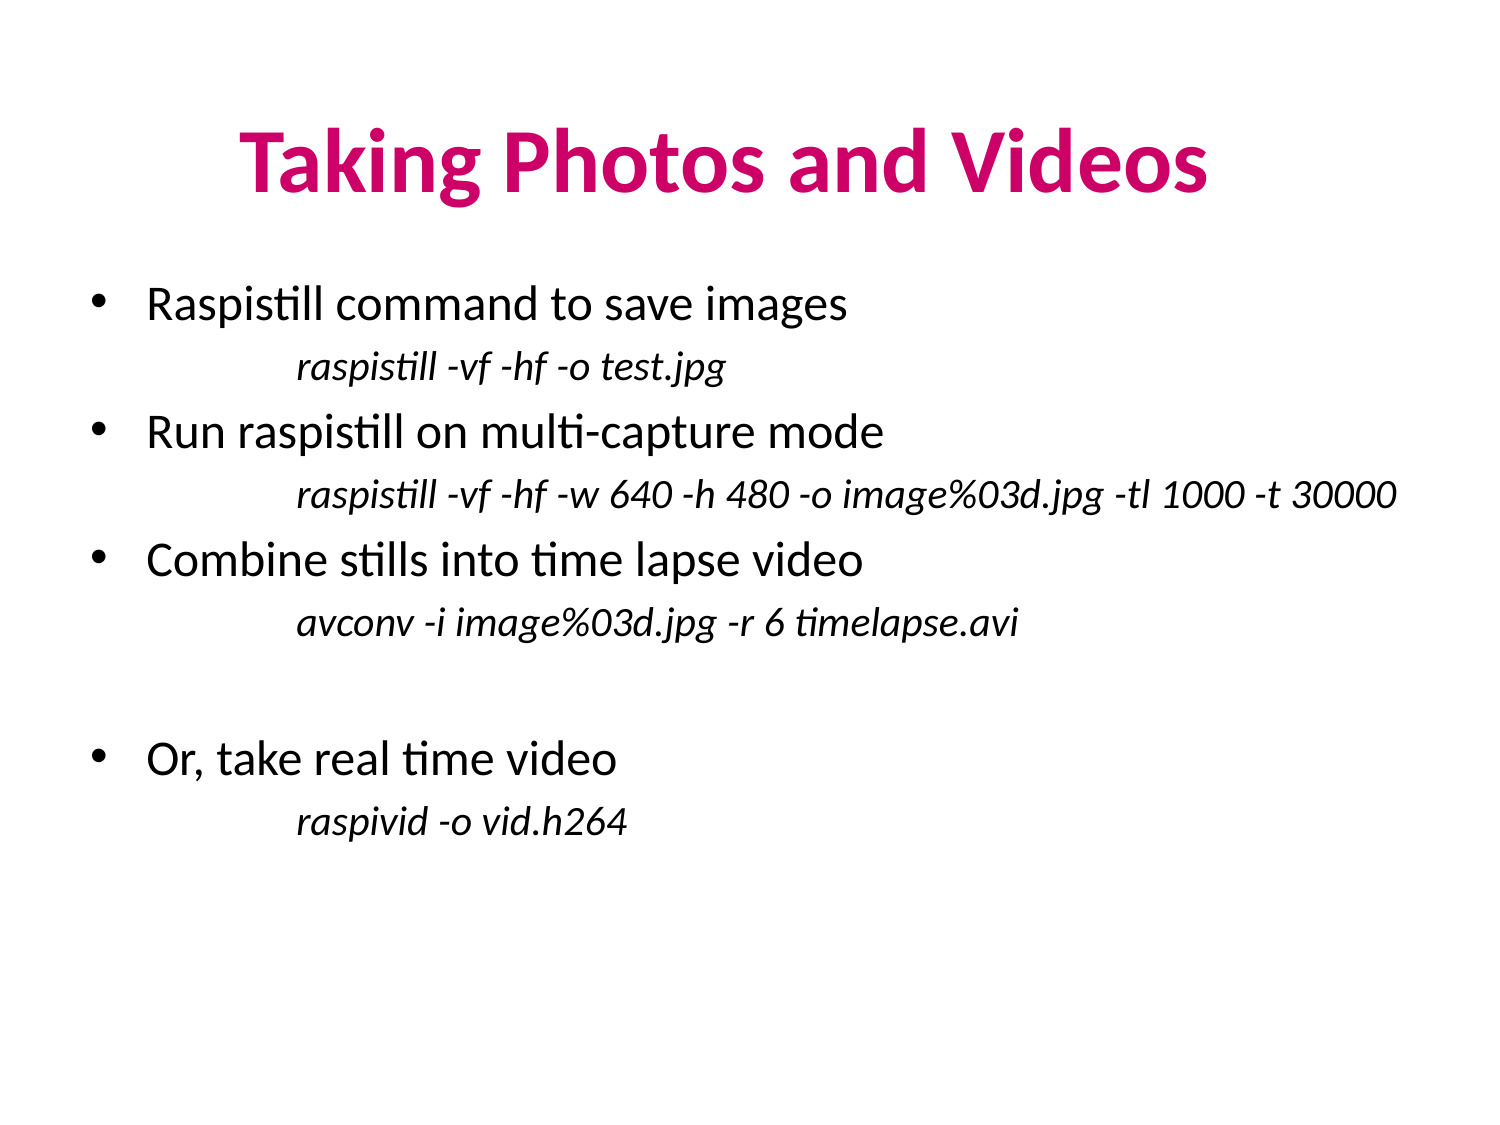

Taking Photos and Videos
Raspistill command to save images
		raspistill -vf -hf -o test.jpg
Run raspistill on multi-capture mode
  		raspistill -vf -hf -w 640 -h 480 -o image%03d.jpg -tl 1000 -t 30000
Combine stills into time lapse video
		avconv -i image%03d.jpg -r 6 timelapse.avi

Or, take real time video
		raspivid -o vid.h264